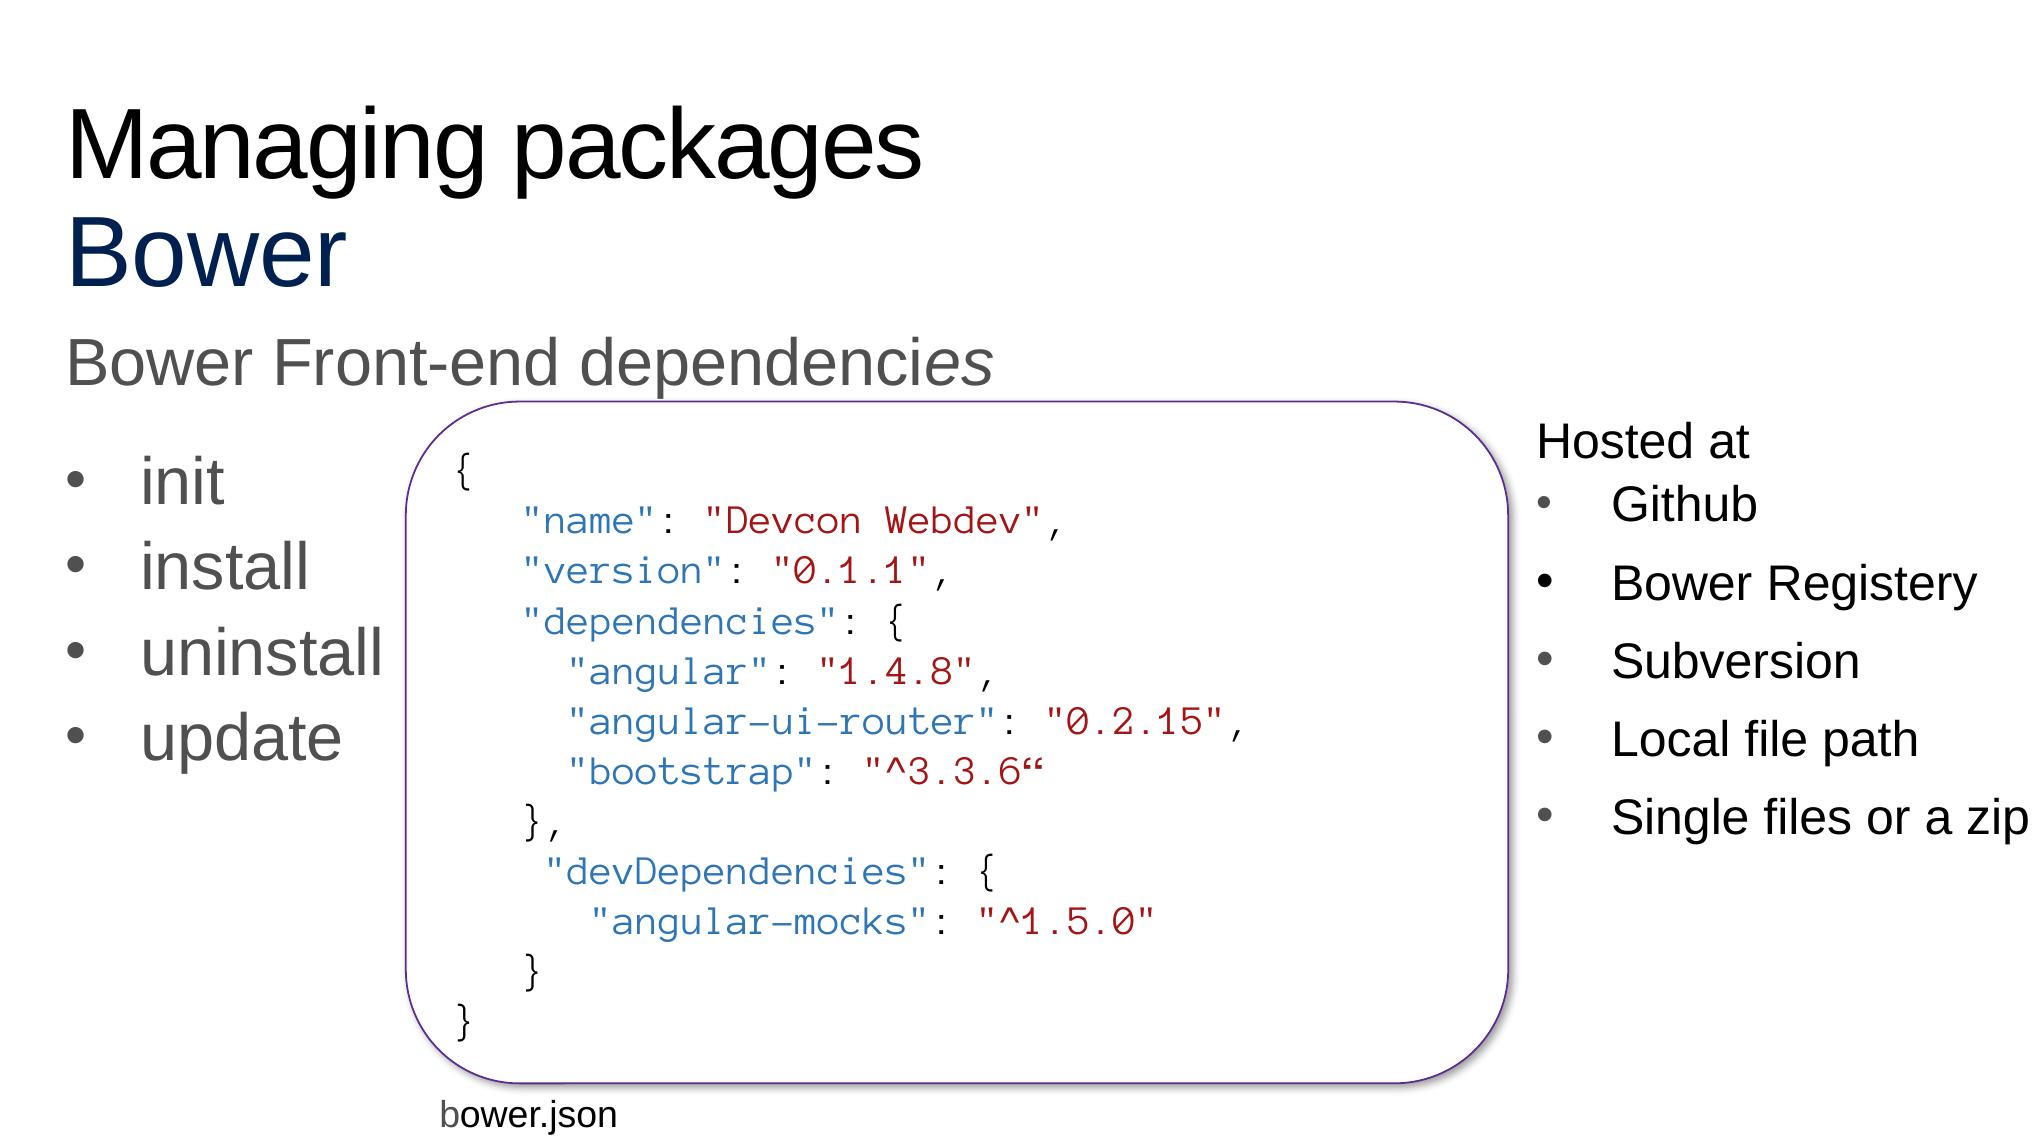

# Managing packages Bower
Bower Front-end dependencies
Hosted at
Github
Bower Registery
Subversion
Local file path
Single files or a zip
{
   "name": "Devcon Webdev",
   "version": "0.1.1",
   "dependencies": {
     "angular": "1.4.8",
     "angular-ui-router": "0.2.15",
     "bootstrap": "^3.3.6“
   },
    "devDependencies": {
      "angular-mocks": "^1.5.0"
   }
}
init
install
uninstall
update
bower.json